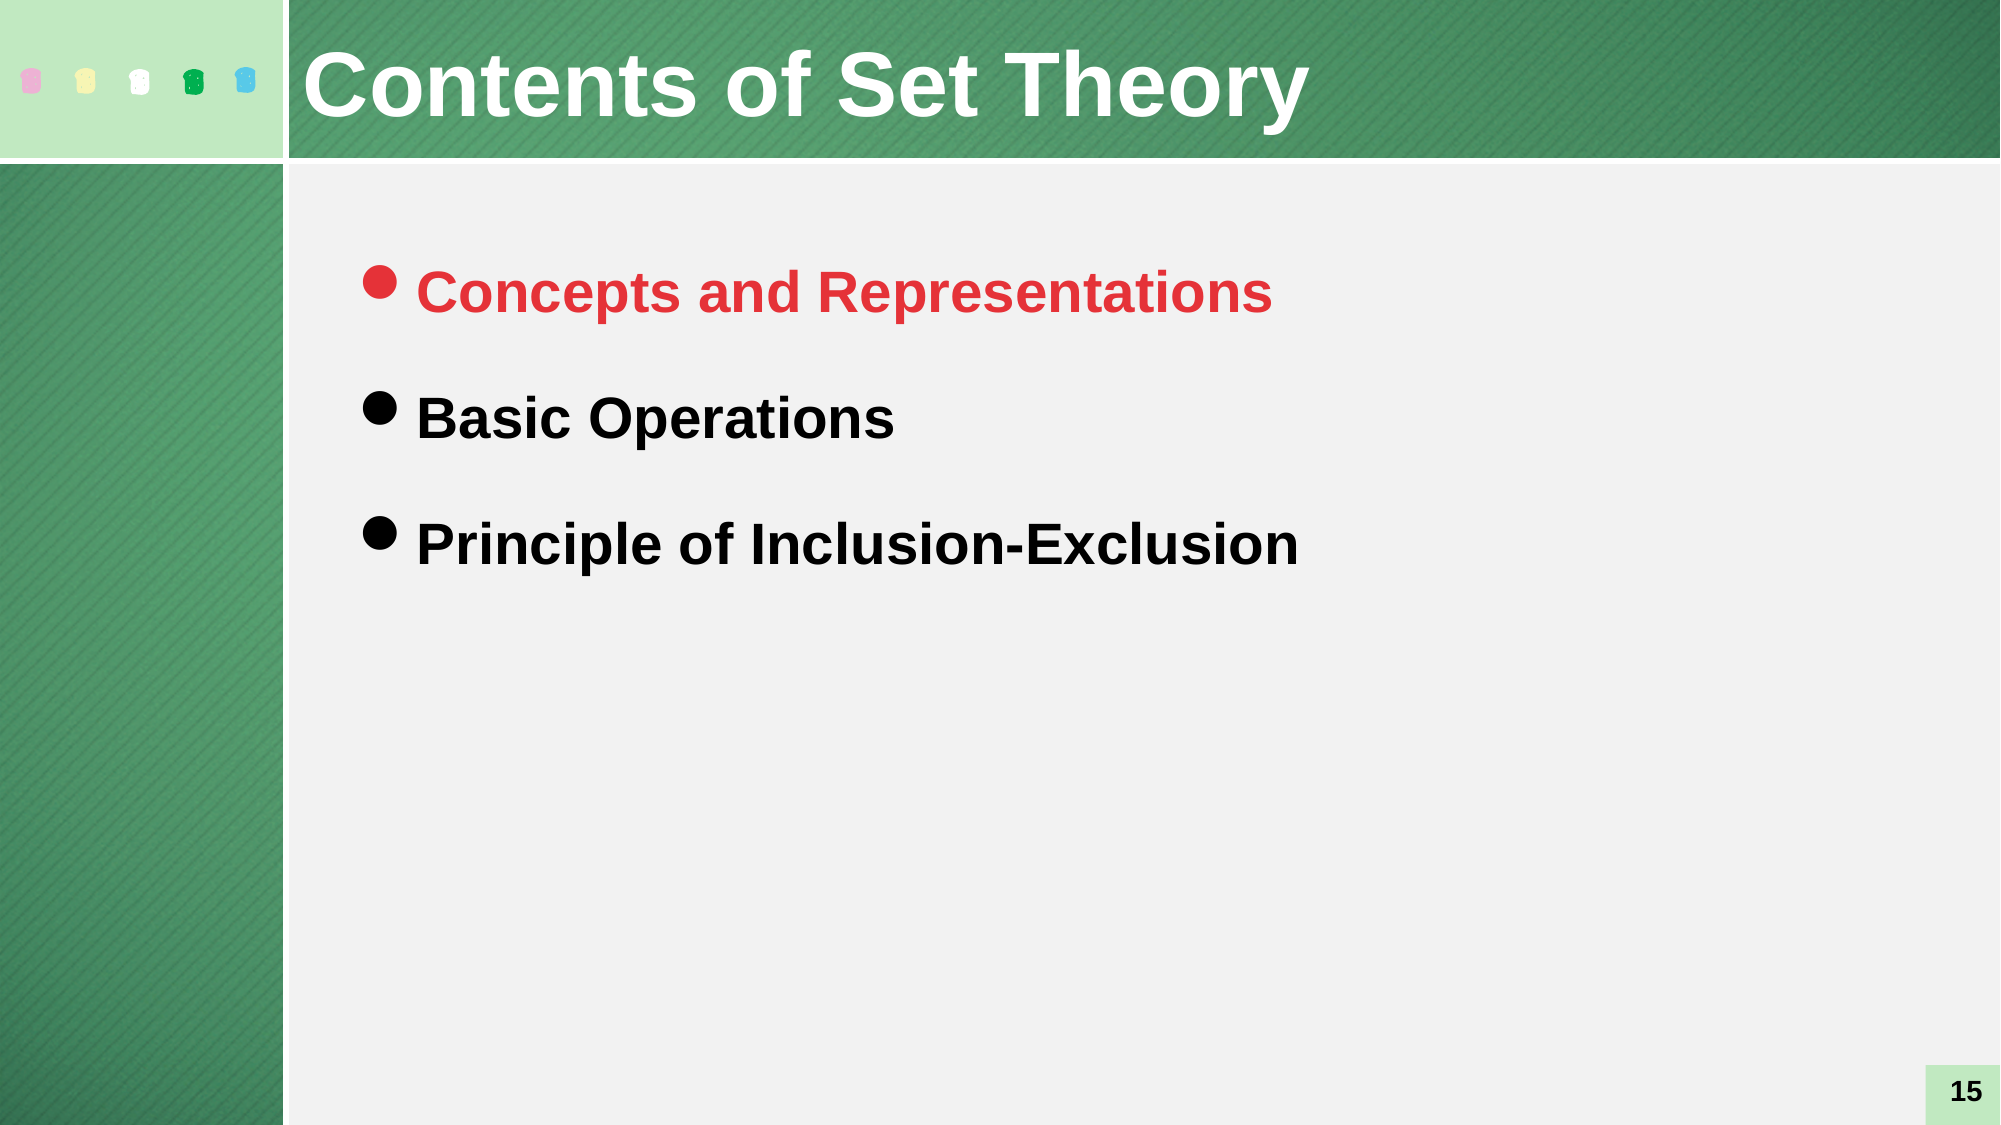

Contents of Set Theory

Concepts and Representations
Basic Operations
Principle of Inclusion-Exclusion

15